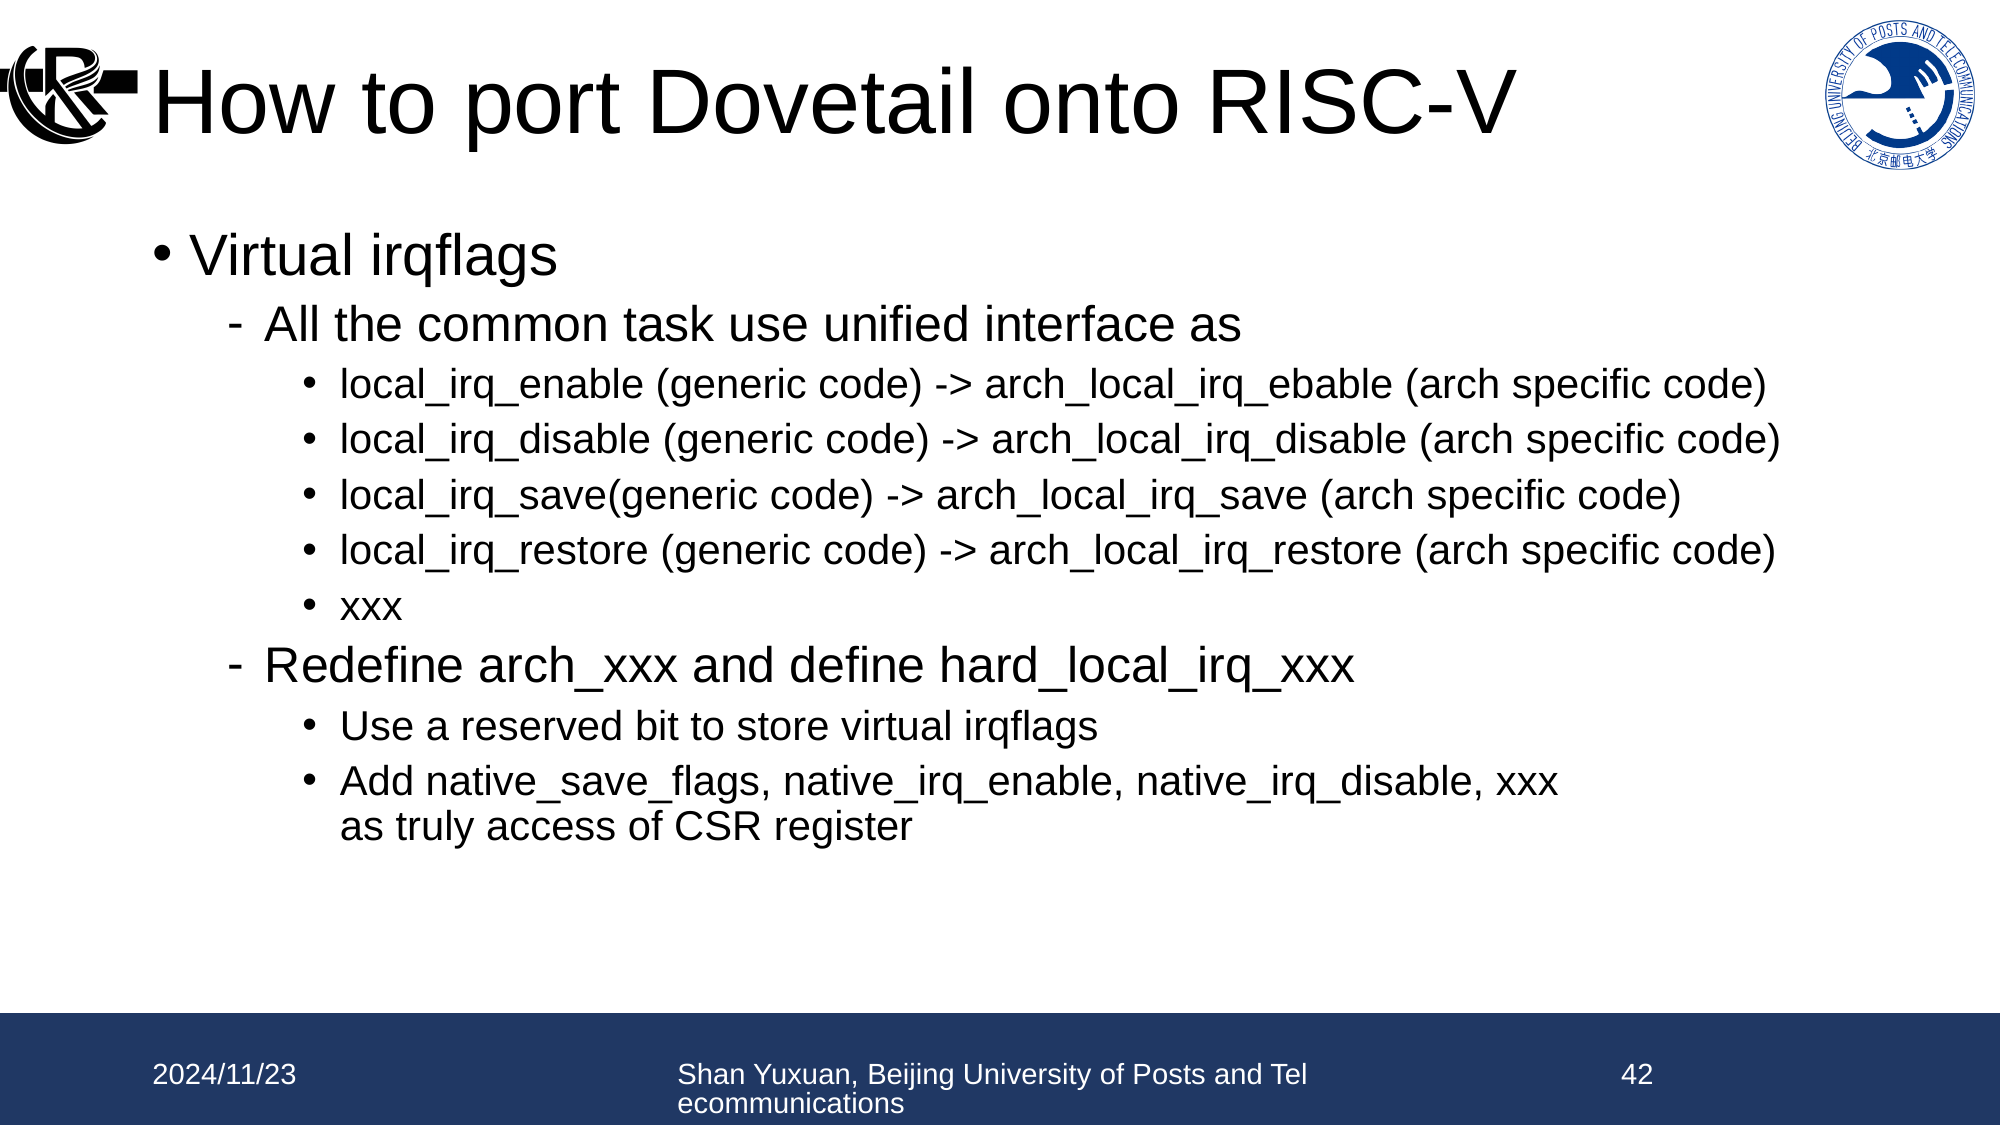

# How to port Dovetail onto RISC-V
Virtual irqflags
All the common task use unified interface as
local_irq_enable (generic code) -> arch_local_irq_ebable (arch specific code)
local_irq_disable (generic code) -> arch_local_irq_disable (arch specific code)
local_irq_save(generic code) -> arch_local_irq_save (arch specific code)
local_irq_restore (generic code) -> arch_local_irq_restore (arch specific code)
xxx
Redefine arch_xxx and define hard_local_irq_xxx
Use a reserved bit to store virtual irqflags
Add native_save_flags, native_irq_enable, native_irq_disable, xxx
as truly access of CSR register

2024/11/23
Shan Yuxuan, Beijing University of Posts and Telecommunications
42